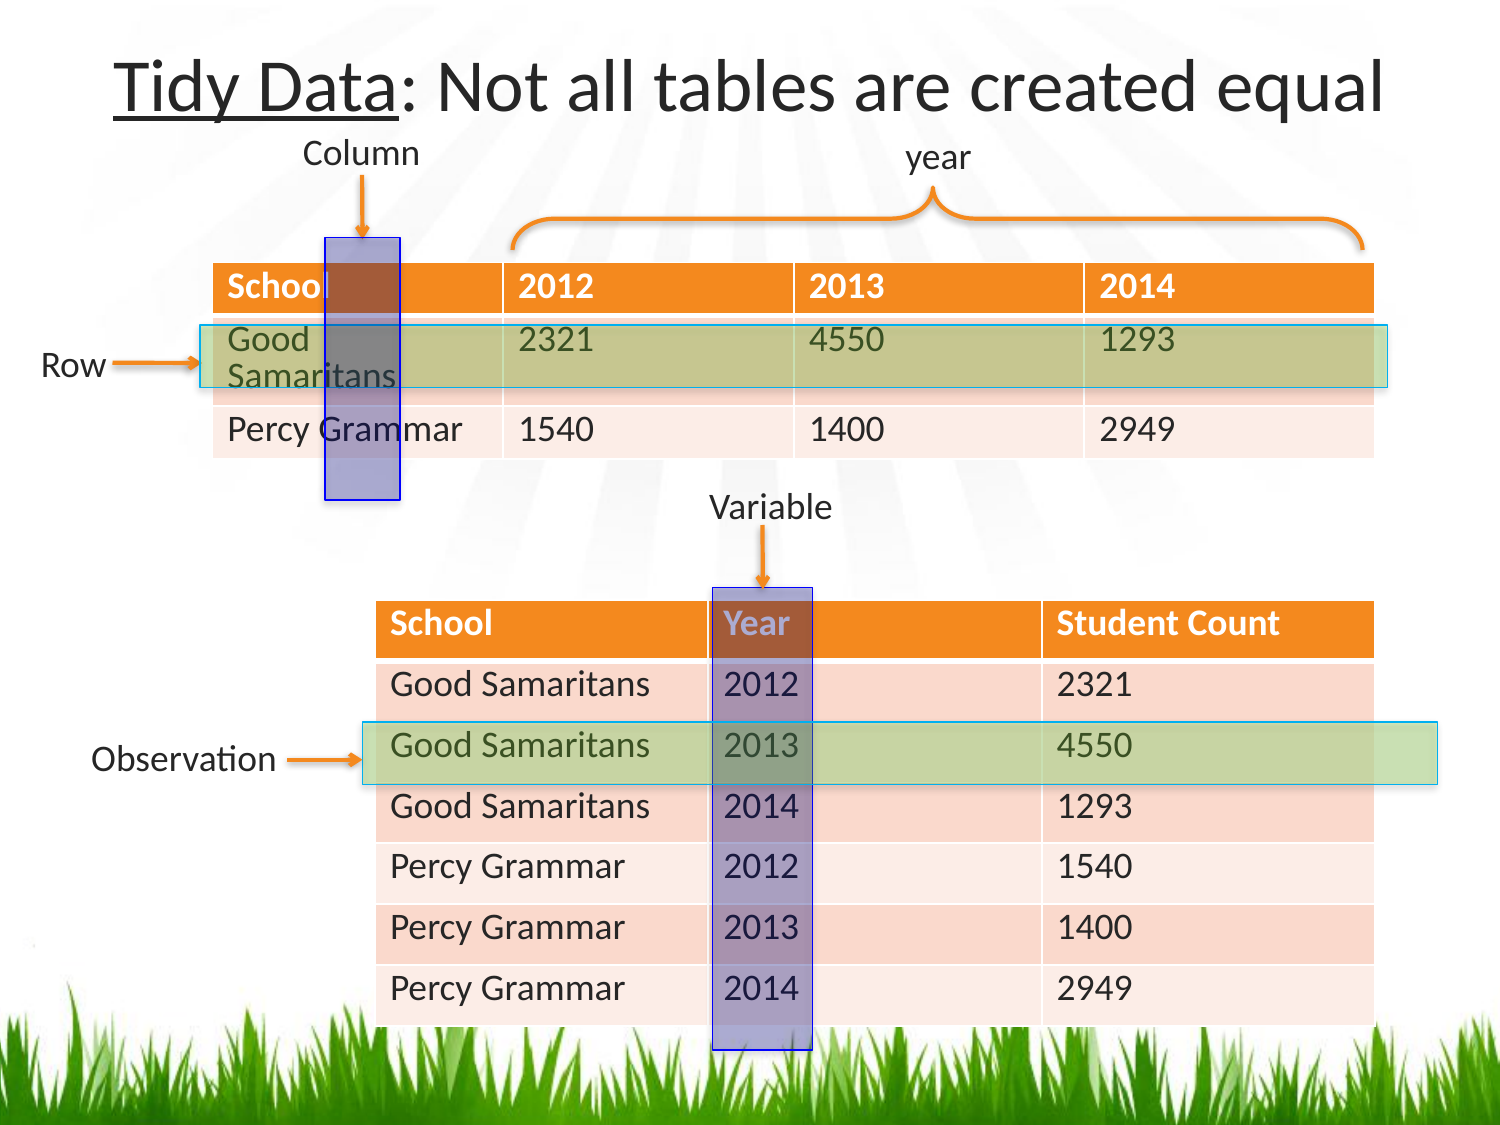

# Tidy Data: Not all tables are created equal
Column
year

| School | 2012 | 2013 | 2014 |
| --- | --- | --- | --- |
| Good Samaritans | 2321 | 4550 | 1293 |
| Percy Grammar | 1540 | 1400 | 2949 |

Row
Variable

| School | Year | Student Count |
| --- | --- | --- |
| Good Samaritans | 2012 | 2321 |
| Good Samaritans | 2013 | 4550 |
| Good Samaritans | 2014 | 1293 |
| Percy Grammar | 2012 | 1540 |
| Percy Grammar | 2013 | 1400 |
| Percy Grammar | 2014 | 2949 |

Observation